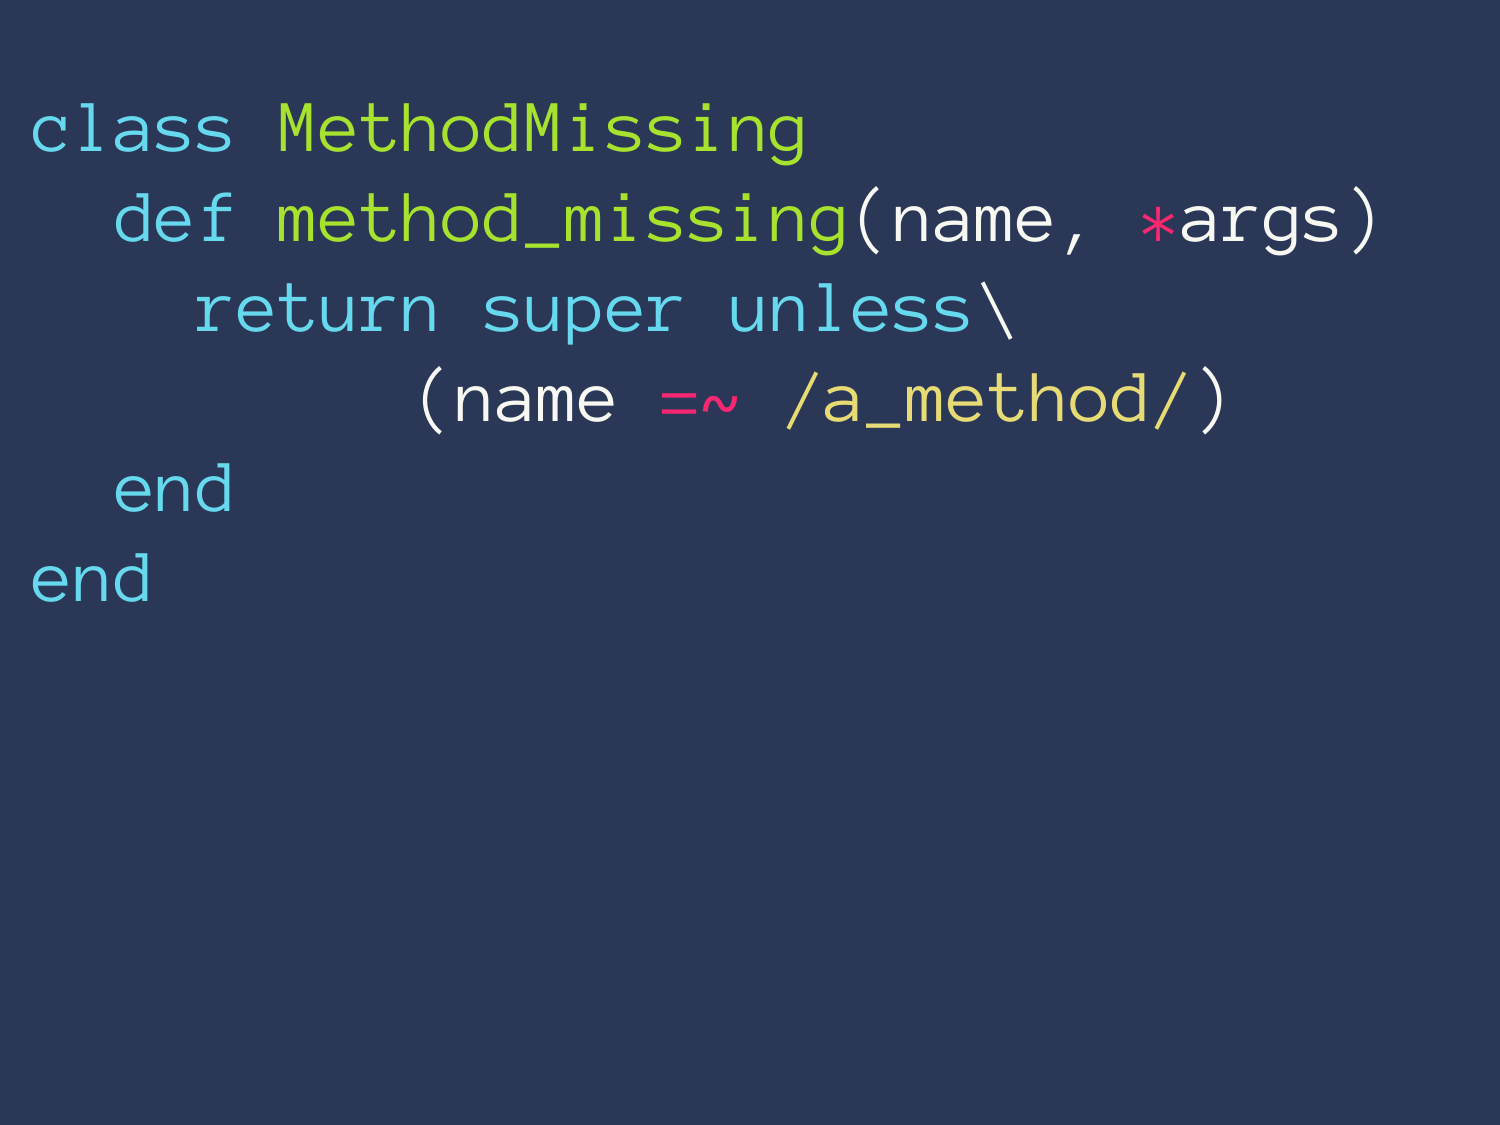

class MethodMissing
  def method_missing(name, *args)
    return super unless\
		  (name =~ /a_method/)
  end
end